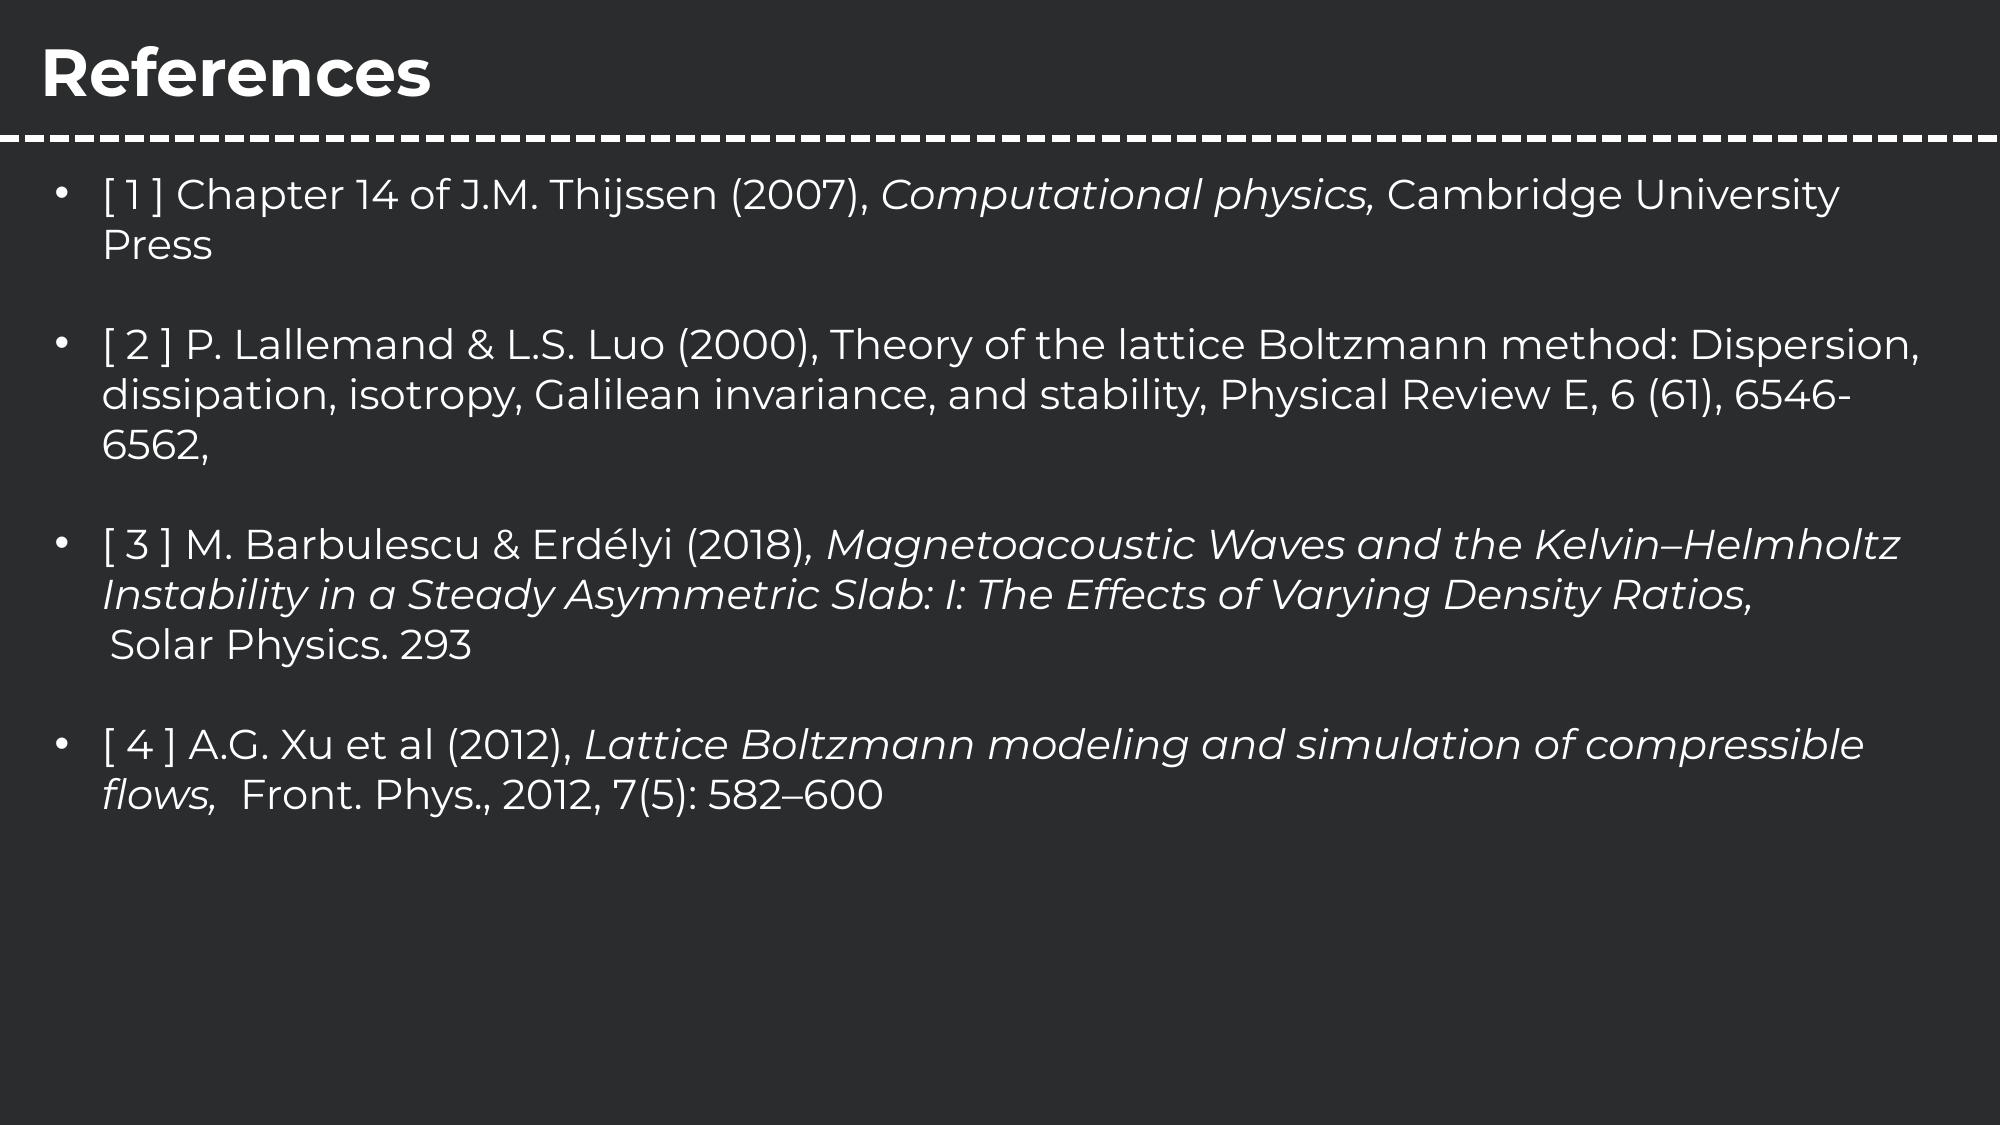

References
[ 1 ] Chapter 14 of J.M. Thijssen (2007), Computational physics, Cambridge University Press

[ 2 ] P. Lallemand & L.S. Luo (2000), Theory of the lattice Boltzmann method: Dispersion, dissipation, isotropy, Galilean invariance, and stability, Physical Review E, 6 (61), 6546-6562,

[ 3 ] M. Barbulescu & Erdélyi (2018), Magnetoacoustic Waves and the Kelvin–Helmholtz Instability in a Steady Asymmetric Slab: I: The Effects of Varying Density Ratios,
     Solar Physics. 293

[ 4 ] A.G. Xu et al (2012), Lattice Boltzmann modeling and simulation of compressible flows,  Front. Phys., 2012, 7(5): 582–600